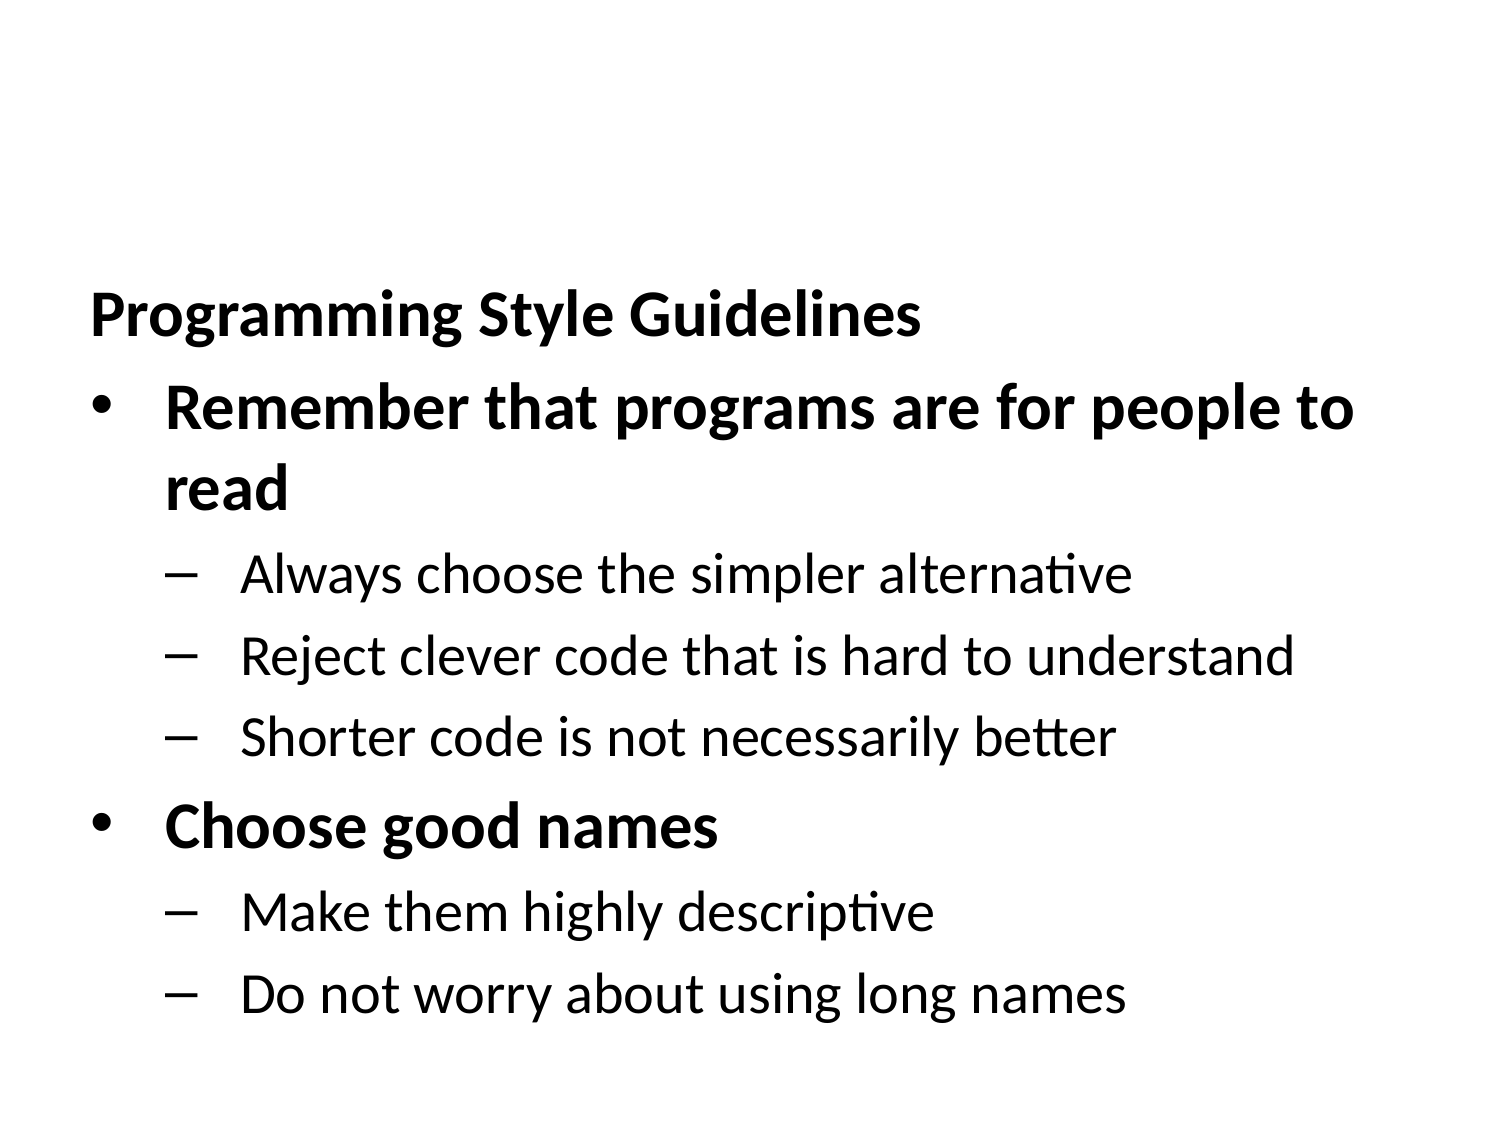

Programming Style Guidelines
Remember that programs are for people to read
Always choose the simpler alternative
Reject clever code that is hard to understand
Shorter code is not necessarily better
Choose good names
Make them highly descriptive
Do not worry about using long names